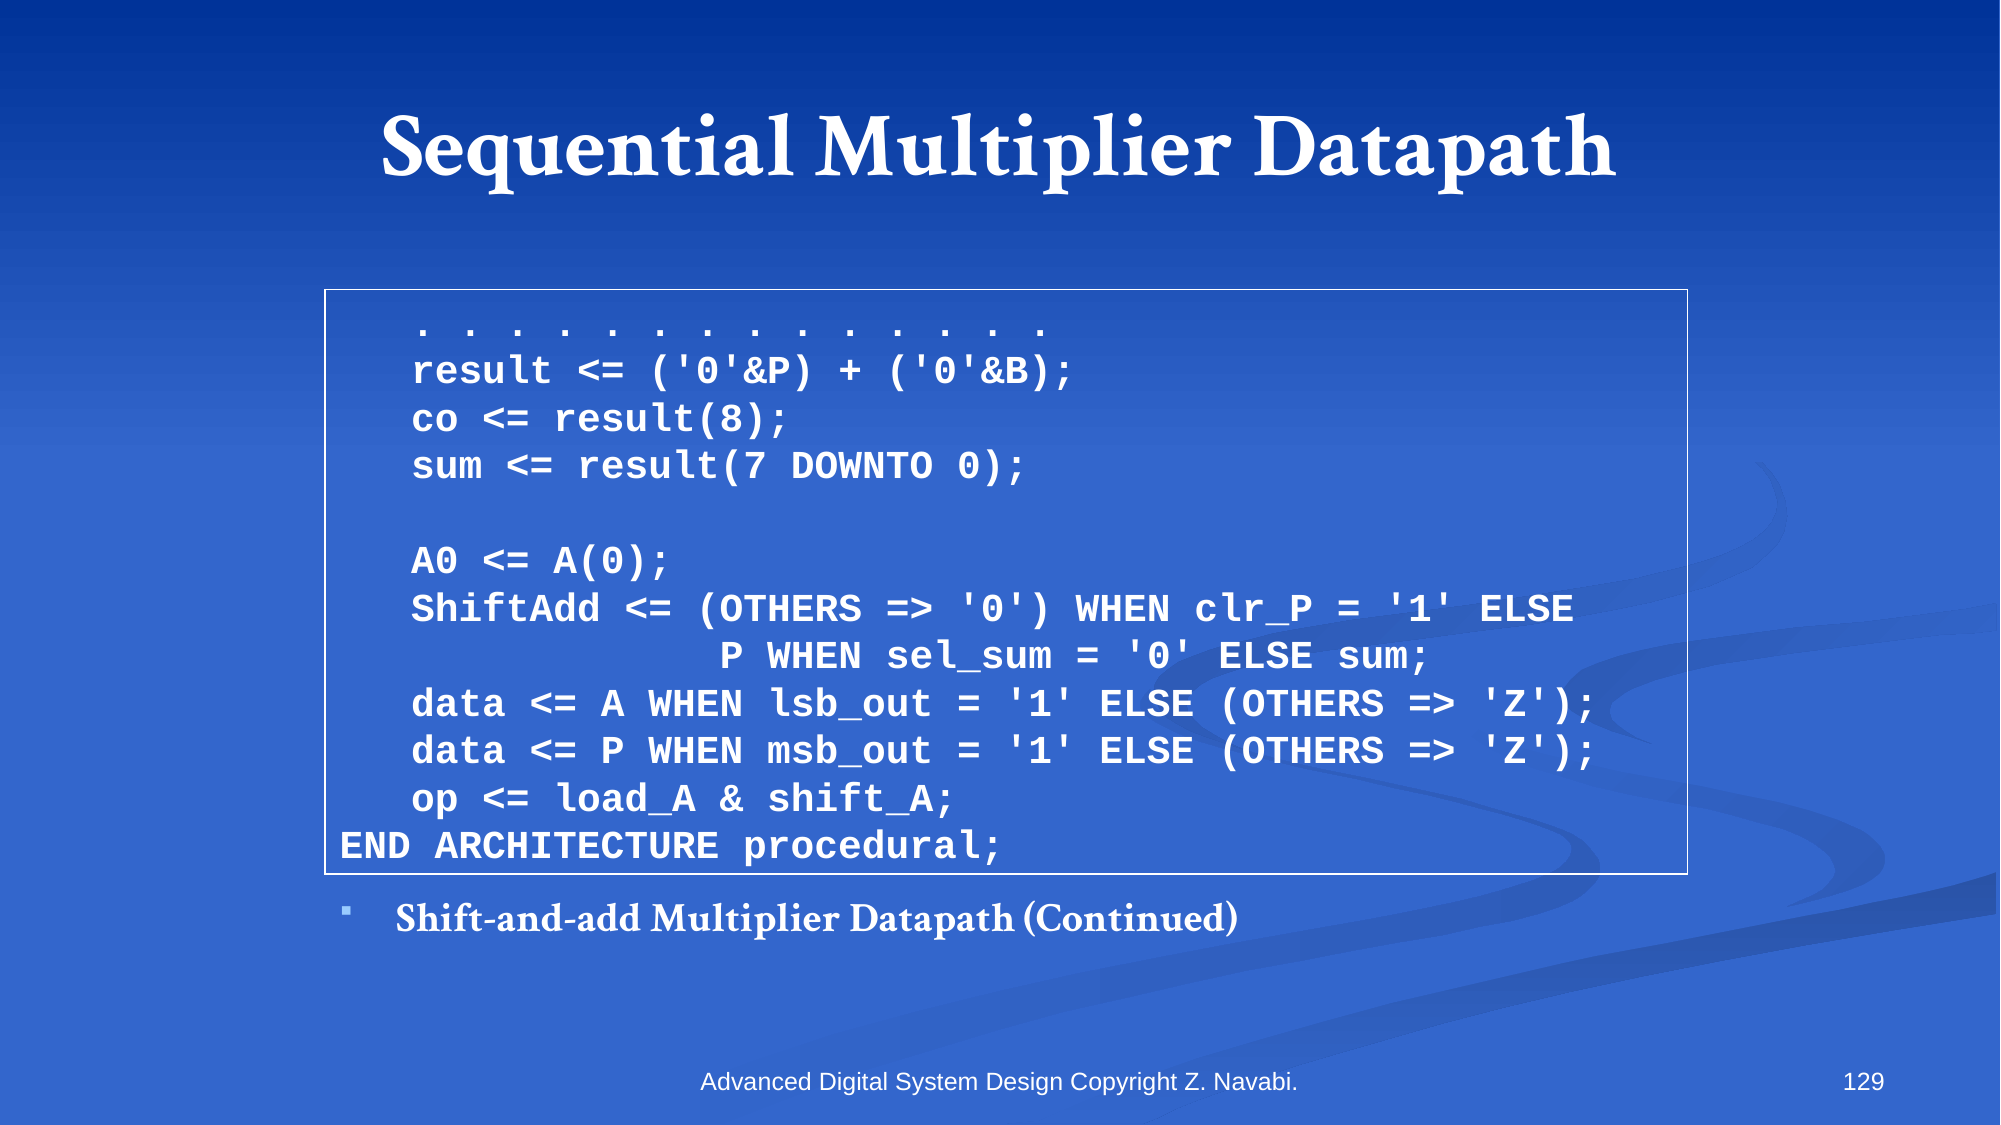

# Sequential Multiplier Datapath
   . . . . . . . . . . . . . .
   result <= ('0'&P) + ('0'&B);
   co <= result(8);
   sum <= result(7 DOWNTO 0);

   A0 <= A(0);
   ShiftAdd <= (OTHERS => '0') WHEN clr_P = '1' ELSE
                P WHEN sel_sum = '0' ELSE sum;
   data <= A WHEN lsb_out = '1' ELSE (OTHERS => 'Z');
   data <= P WHEN msb_out = '1' ELSE (OTHERS => 'Z');
   op <= load_A & shift_A;
END ARCHITECTURE procedural;
Shift-and-add Multiplier Datapath (Continued)
Advanced Digital System Design Copyright Z. Navabi.
129